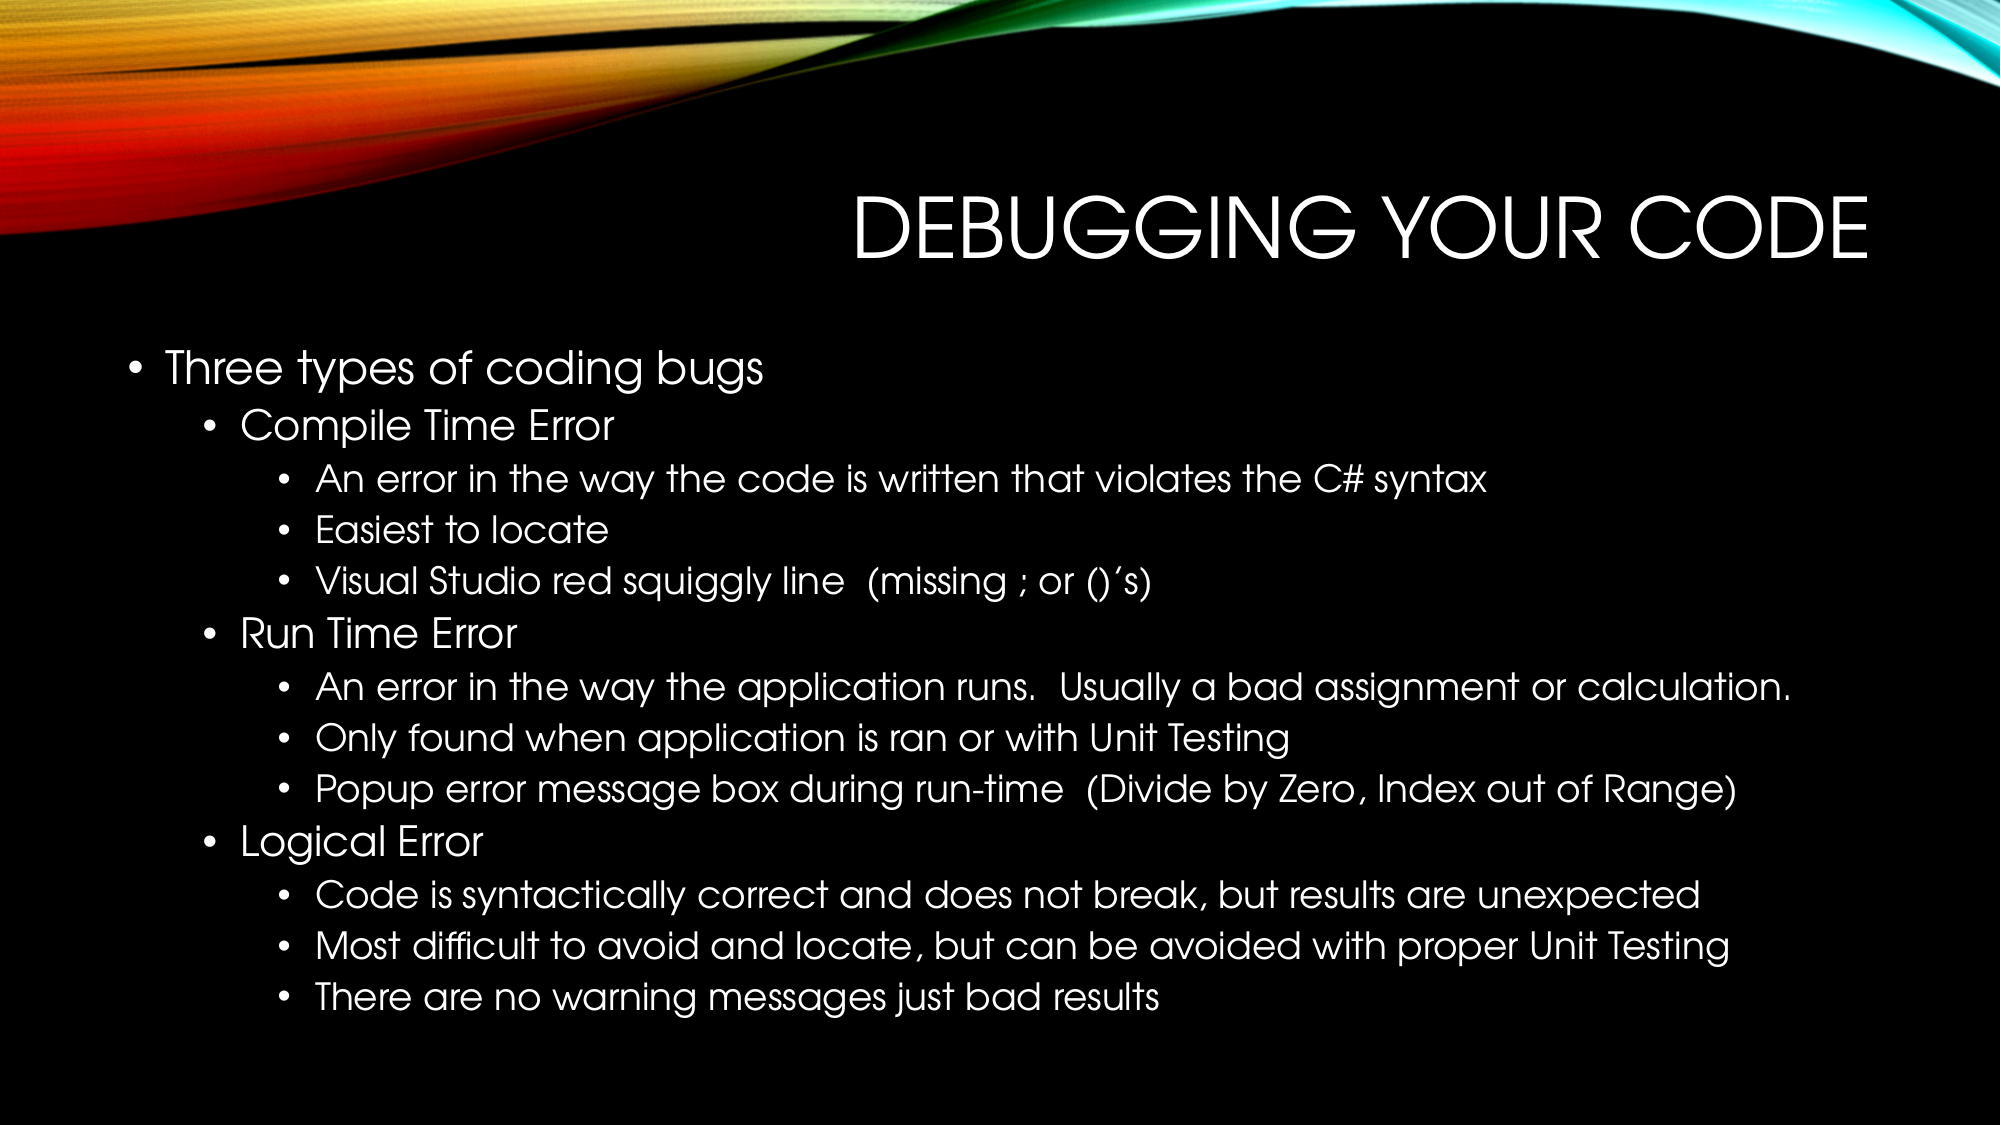

# Debugging Your Code
Three types of coding bugs
Compile Time Error
An error in the way the code is written that violates the C# syntax
Easiest to locate
Visual Studio red squiggly line  (missing ; or ()’s)
Run Time Error
An error in the way the application runs.  Usually a bad assignment or calculation.
Only found when application is ran or with Unit Testing
Popup error message box during run-time  (Divide by Zero, Index out of Range)
Logical Error
Code is syntactically correct and does not break, but results are unexpected
Most difficult to avoid and locate, but can be avoided with proper Unit Testing
There are no warning messages just bad results